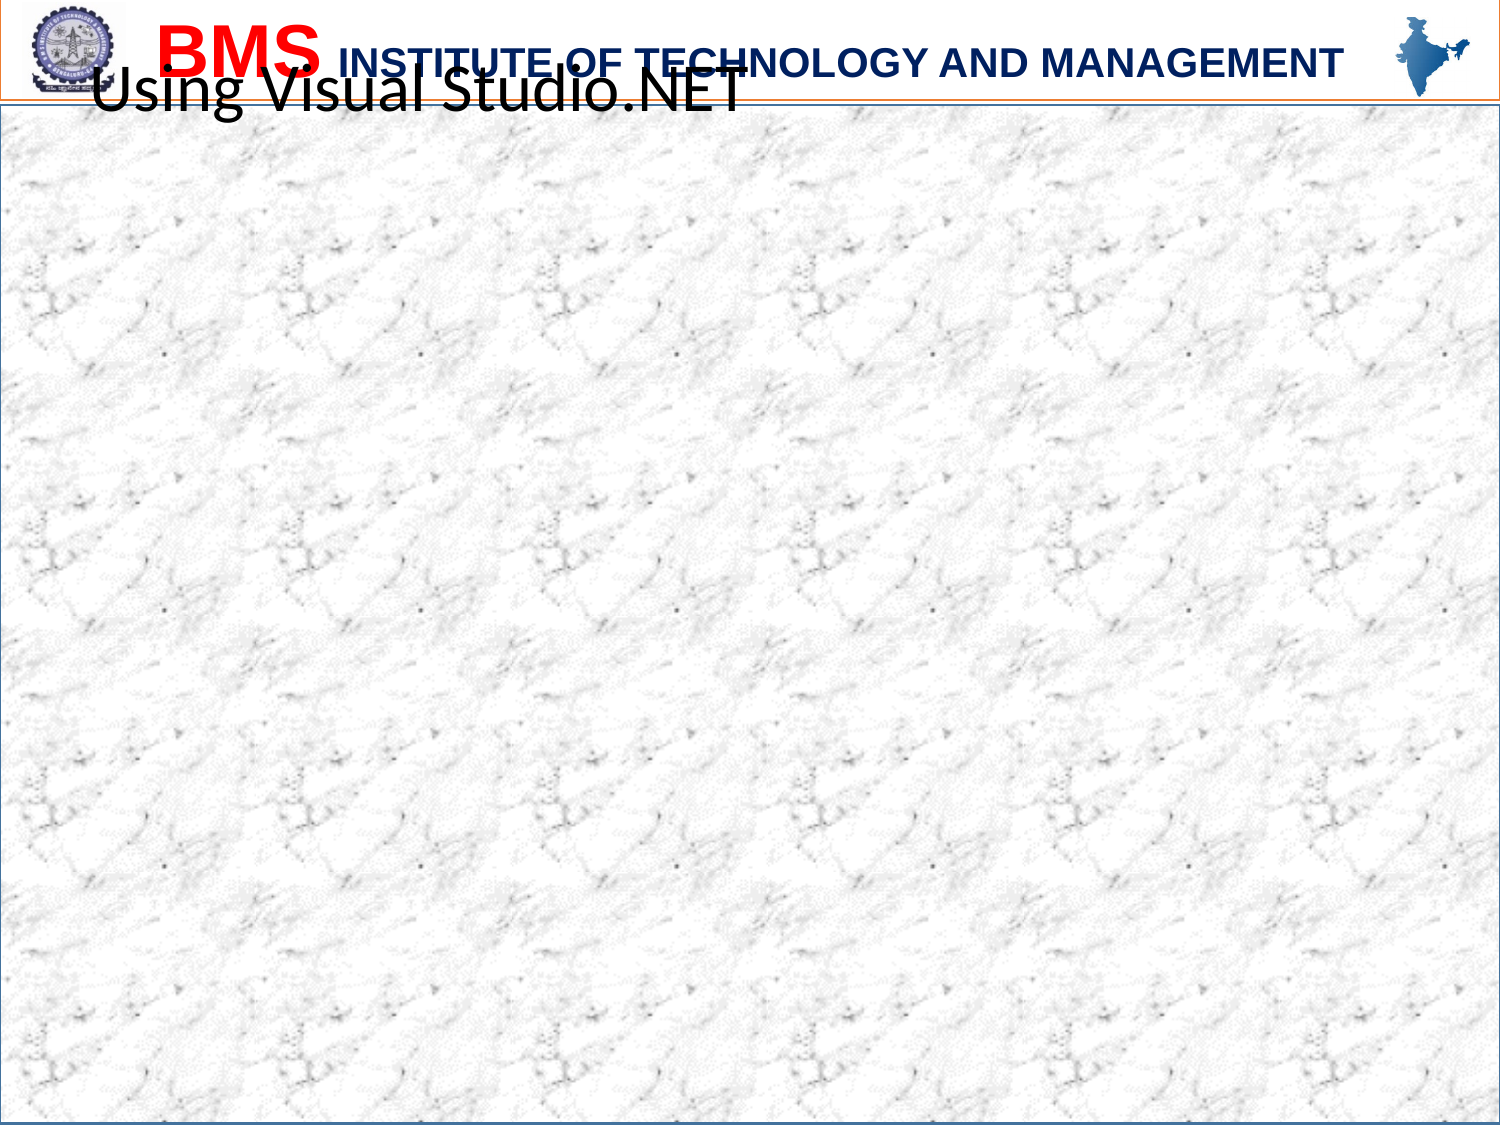

# Using Visual Studio.NET
Building
Debugging
Break points
References
Saving